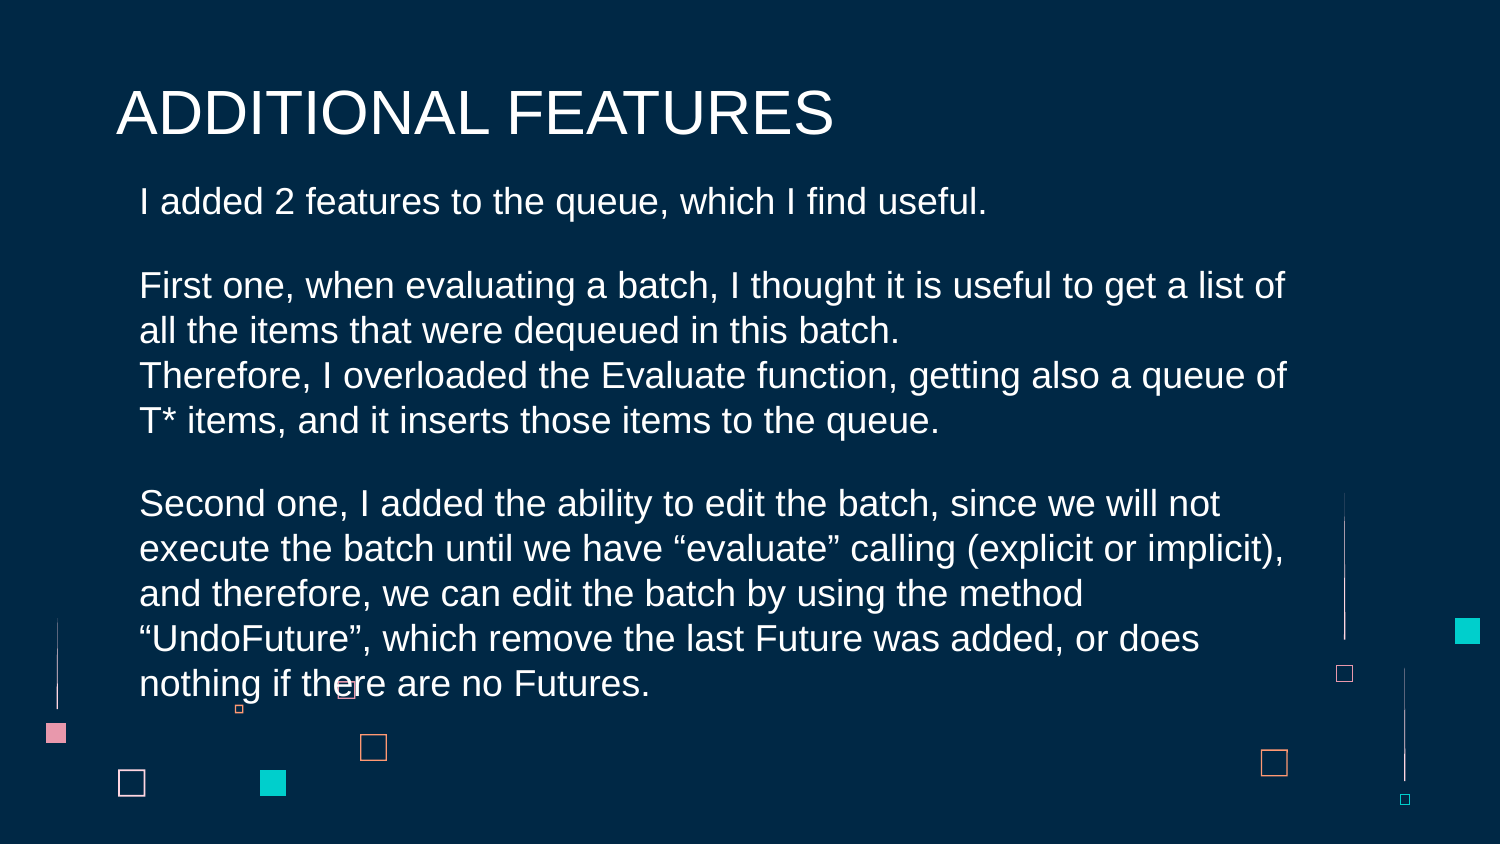

# ADDITIONAL FEATURES
I added 2 features to the queue, which I find useful.
First one, when evaluating a batch, I thought it is useful to get a list of all the items that were dequeued in this batch.
Therefore, I overloaded the Evaluate function, getting also a queue of T* items, and it inserts those items to the queue.
Second one, I added the ability to edit the batch, since we will not execute the batch until we have “evaluate” calling (explicit or implicit), and therefore, we can edit the batch by using the method “UndoFuture”, which remove the last Future was added, or does nothing if there are no Futures.